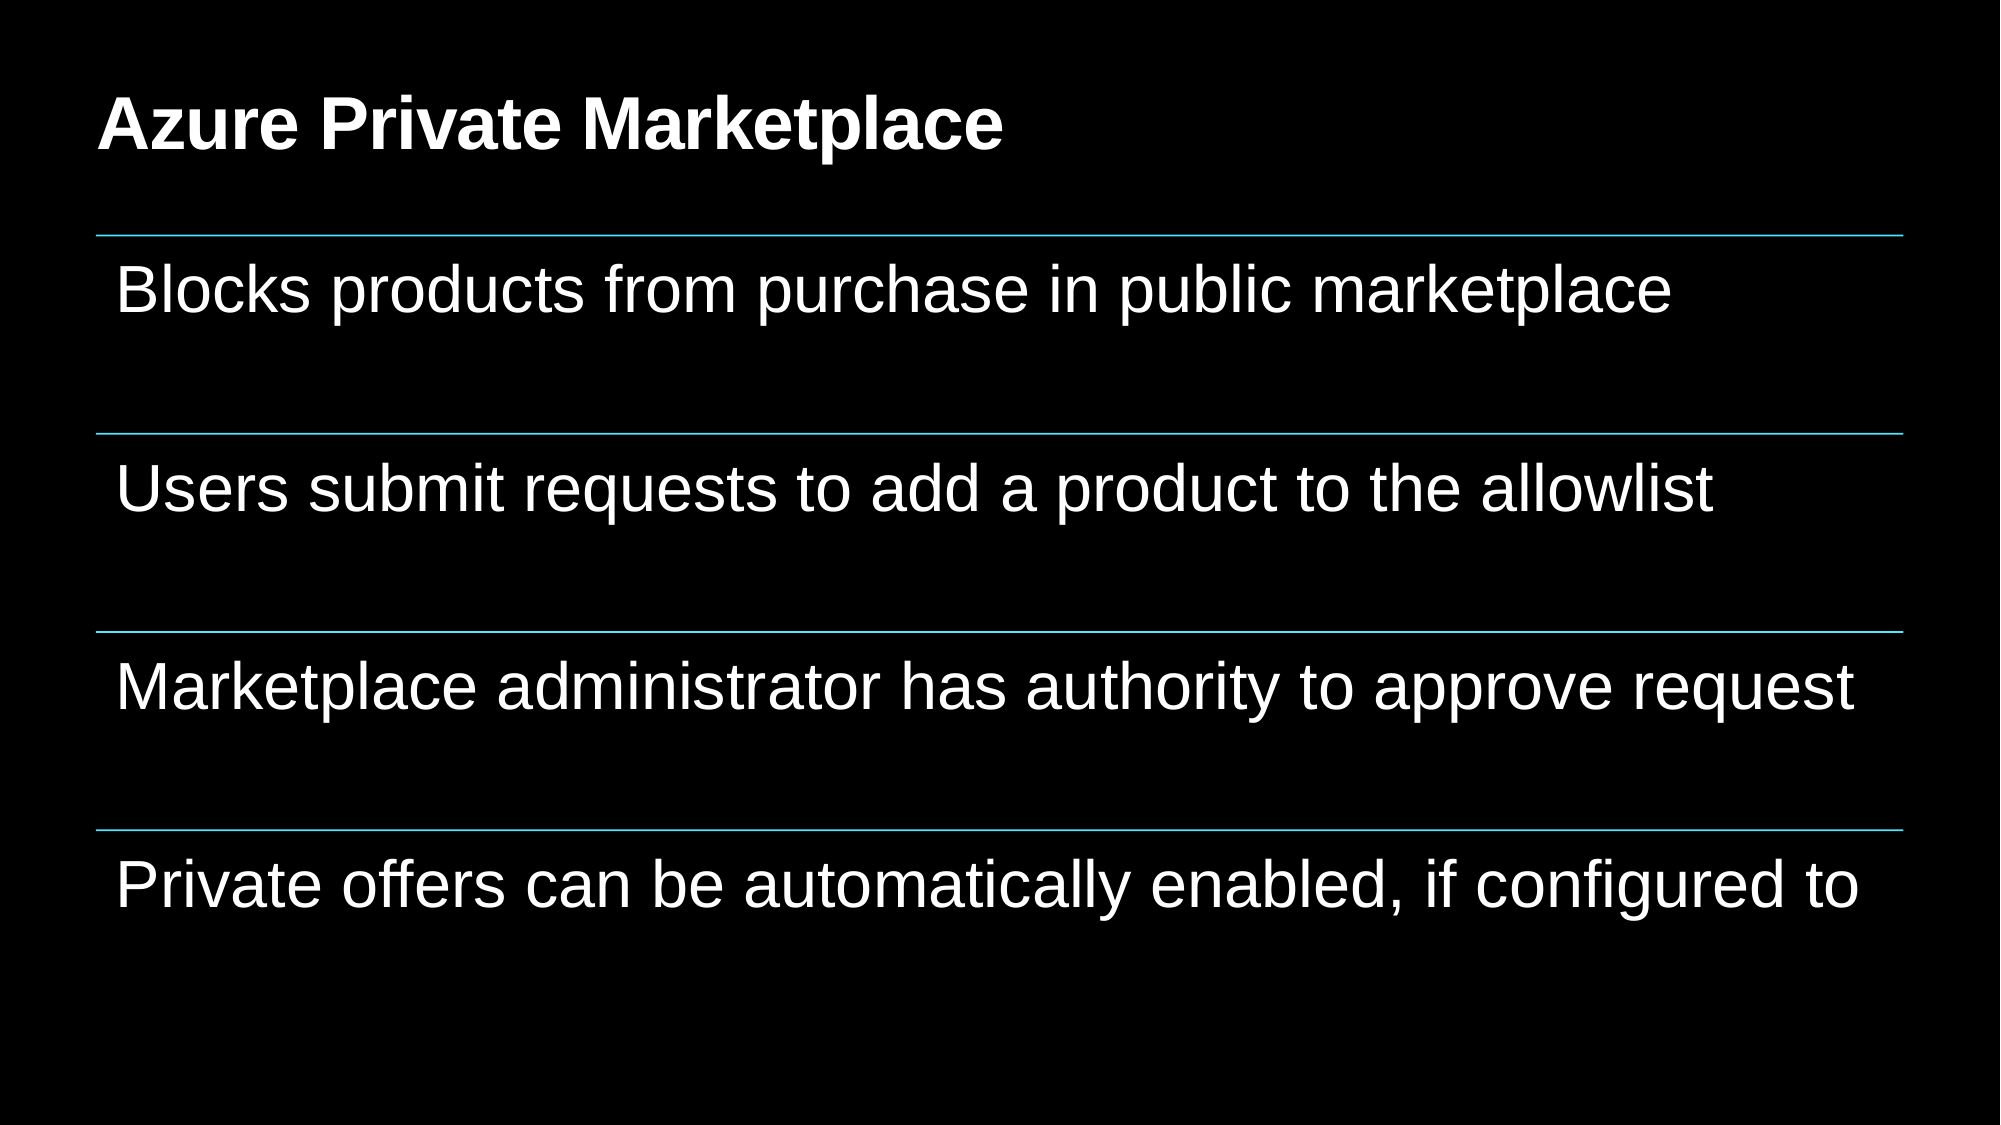

# Azure Private Marketplace
Blocks products from purchase in public marketplace
Users submit requests to add a product to the allowlist
Marketplace administrator has authority to approve request
Private offers can be automatically enabled, if configured to